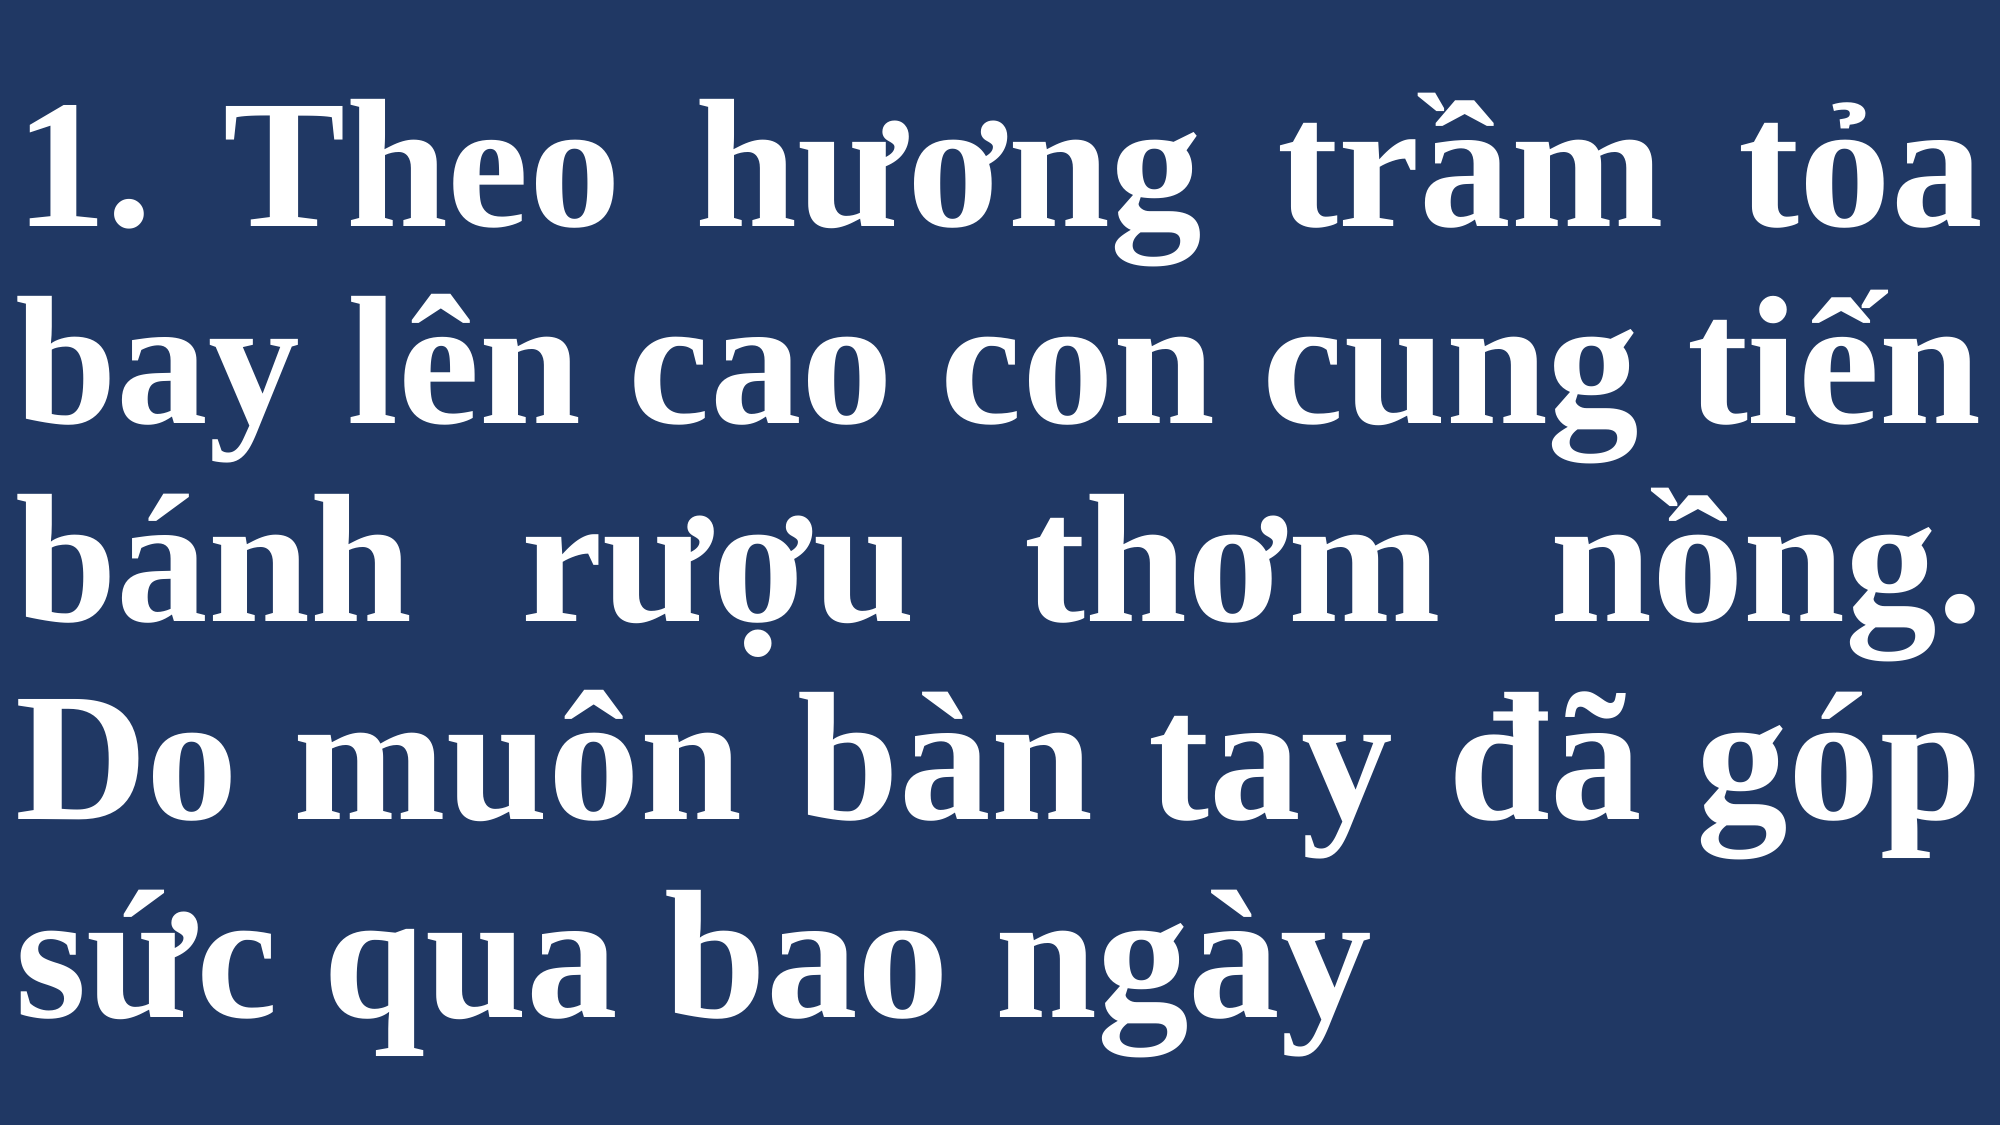

# 1. Theo hương trầm tỏa bay lên cao con cung tiến bánh rượu thơm nồng. Do muôn bàn tay đã góp sức qua bao ngày